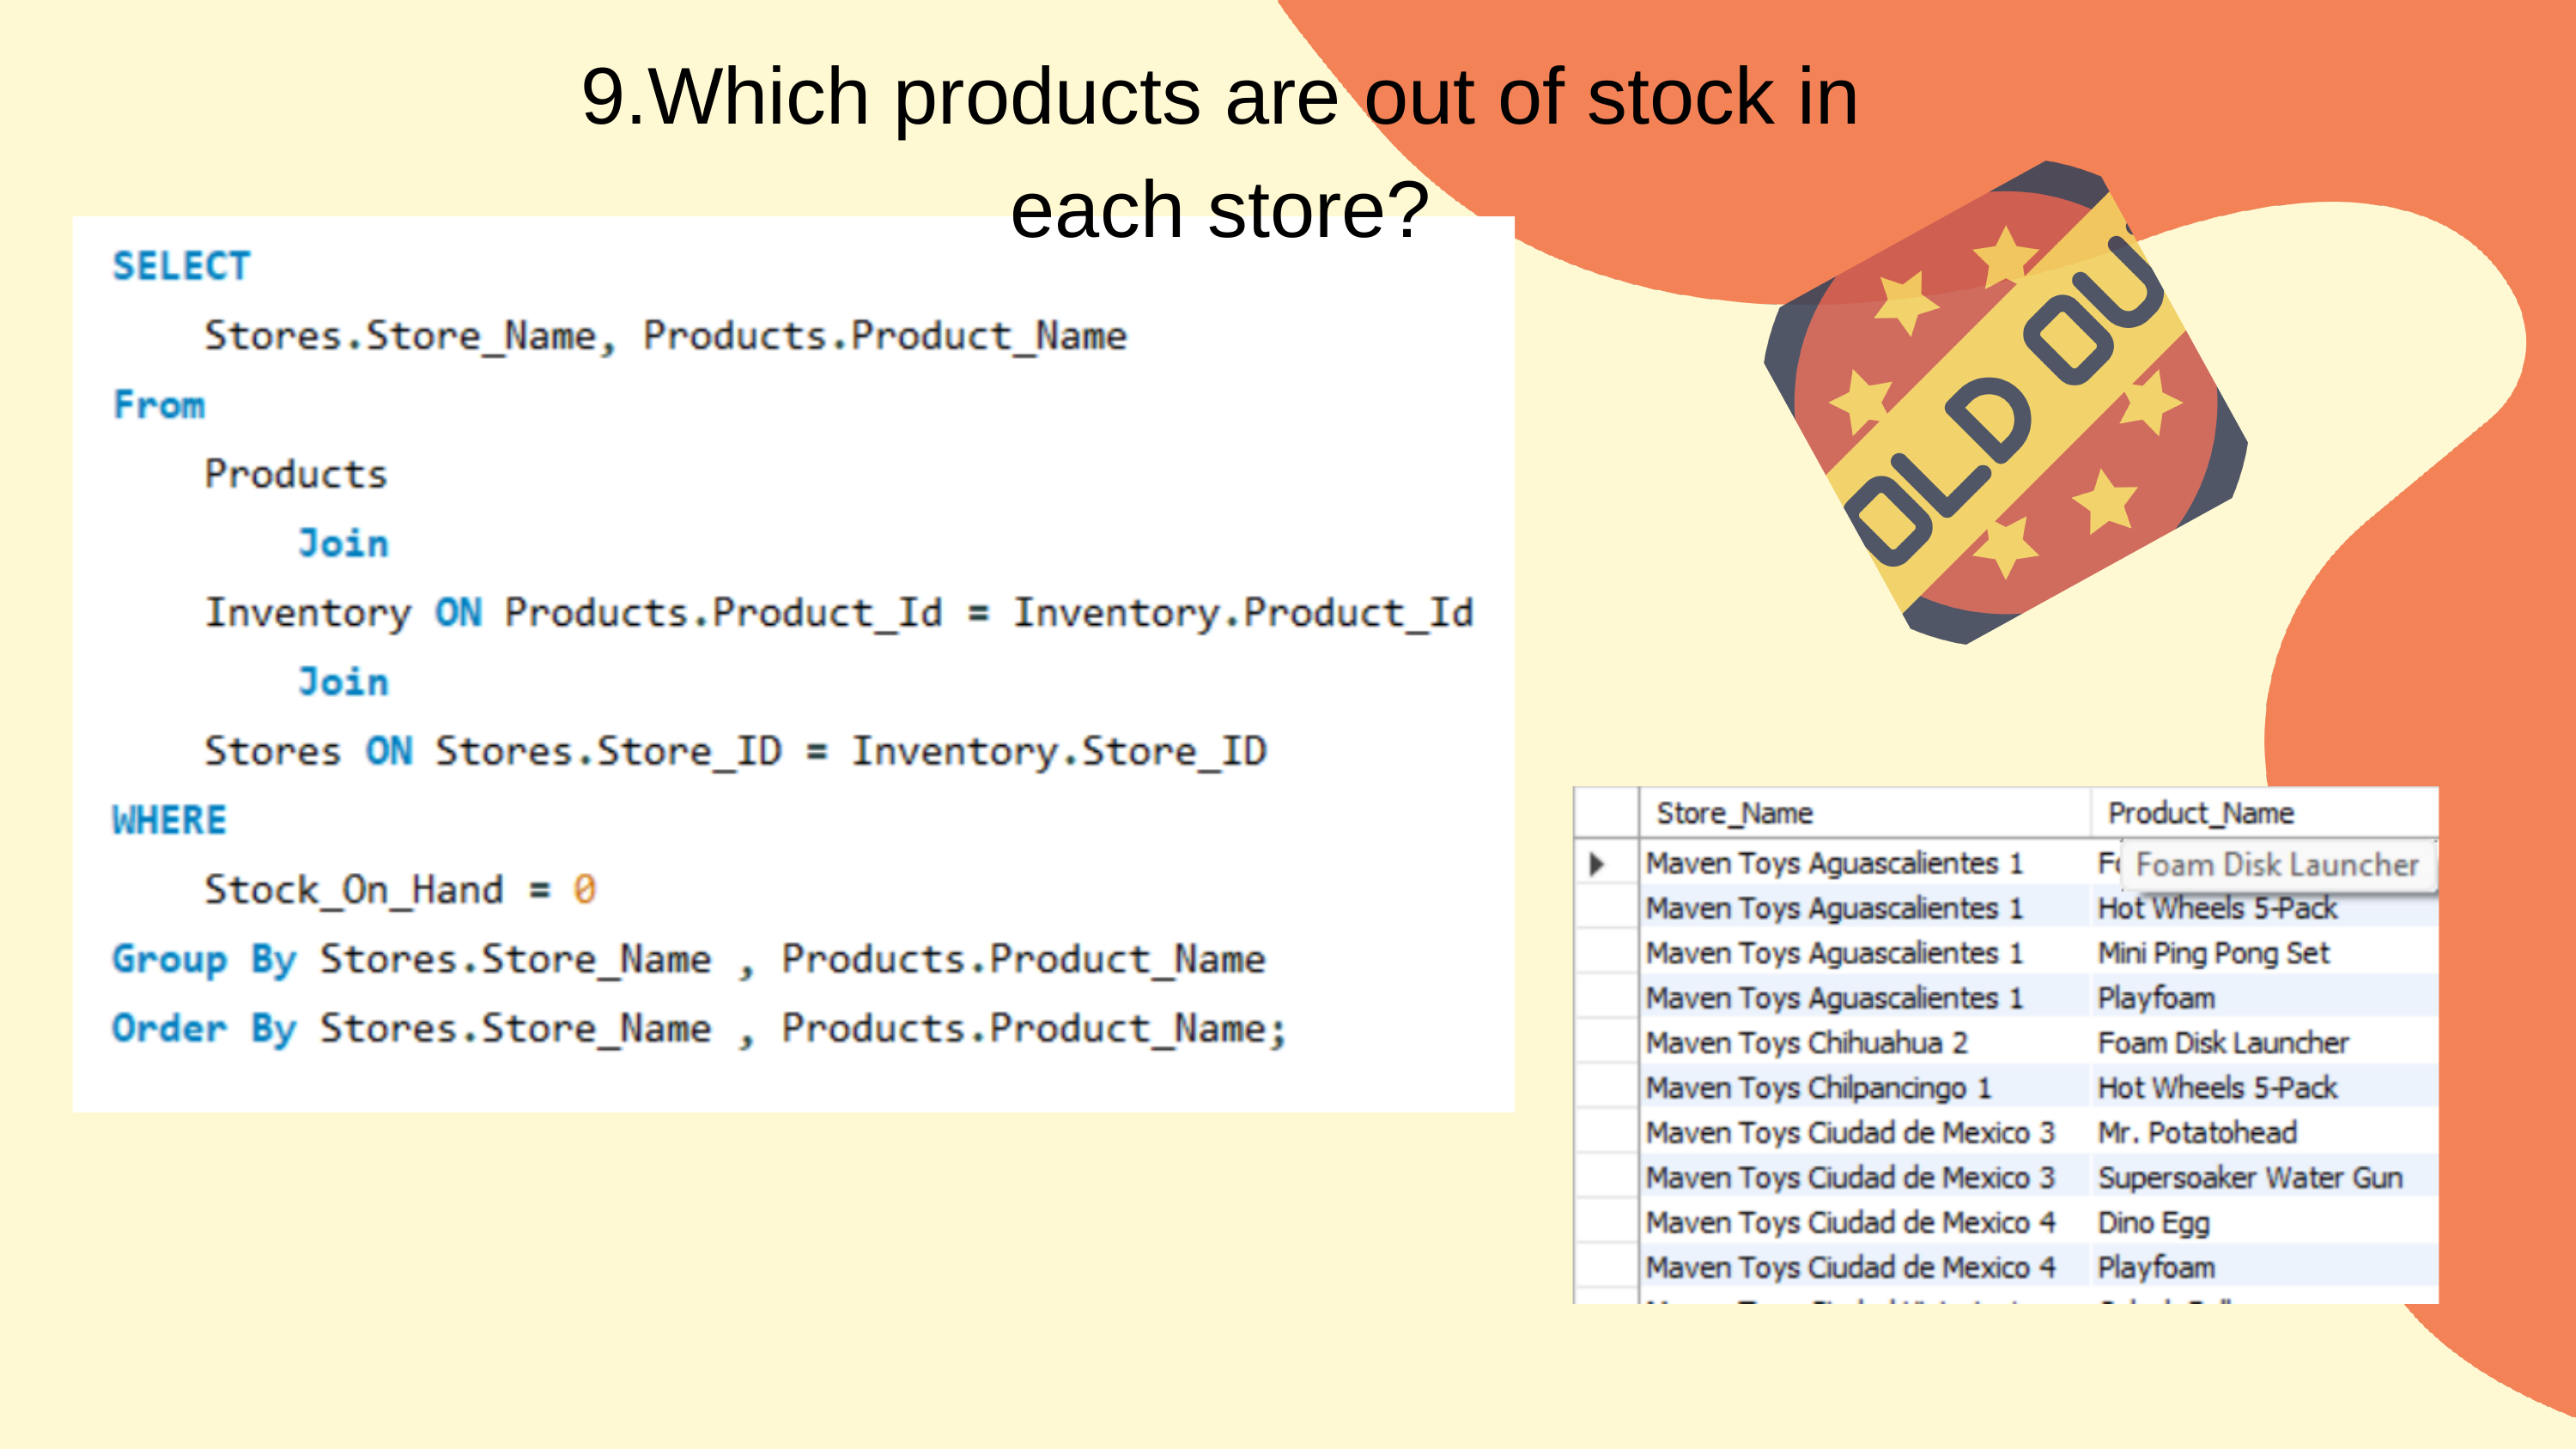

9.Which products are out of stock in each store?